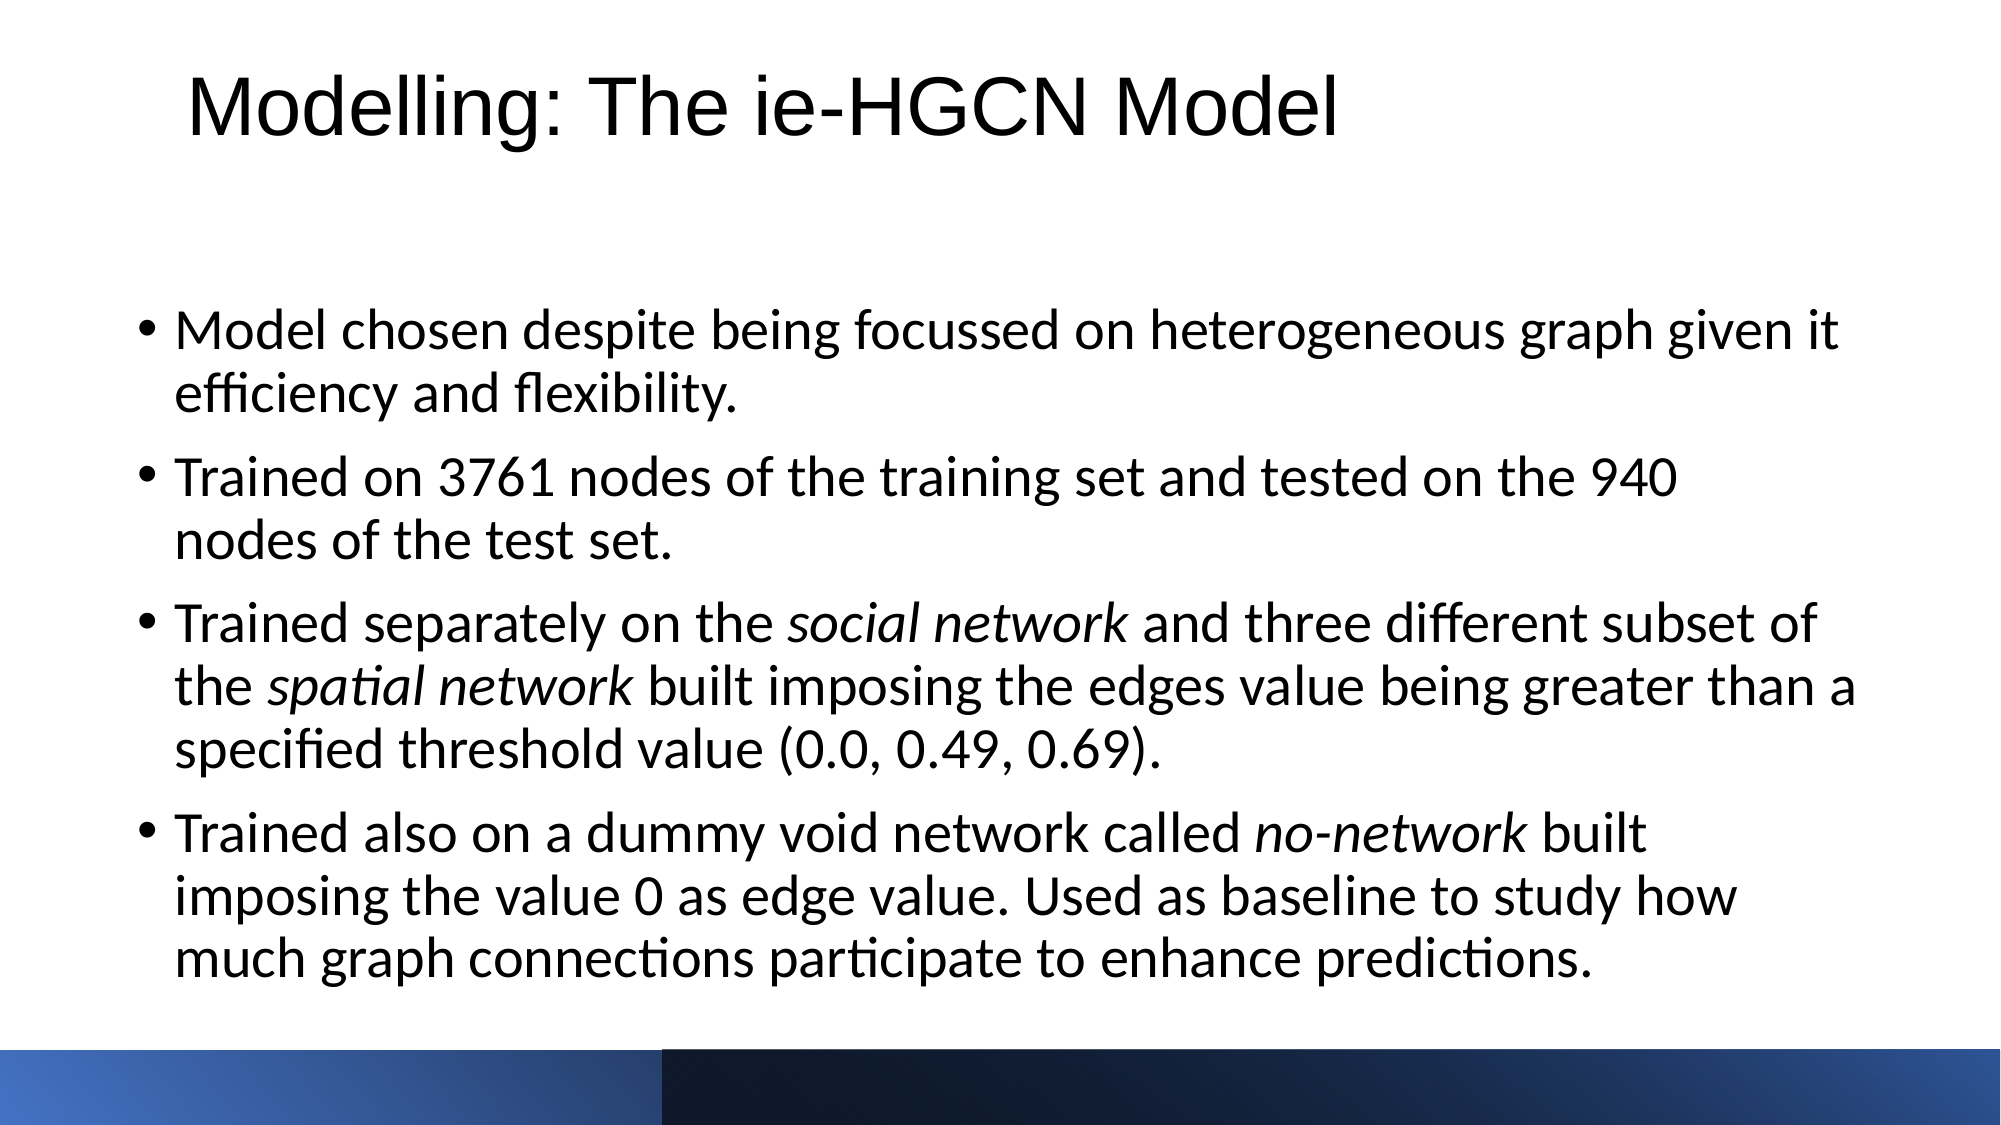

Modelling: The ie-HGCN Model
Model chosen despite being focussed on heterogeneous graph given it efficiency and flexibility.
Trained on 3761 nodes of the training set and tested on the 940 nodes of the test set.
Trained separately on the social network and three different subset of the spatial network built imposing the edges value being greater than a specified threshold value (0.0, 0.49, 0.69).
Trained also on a dummy void network called no-network built imposing the value 0 as edge value. Used as baseline to study how much graph connections participate to enhance predictions.